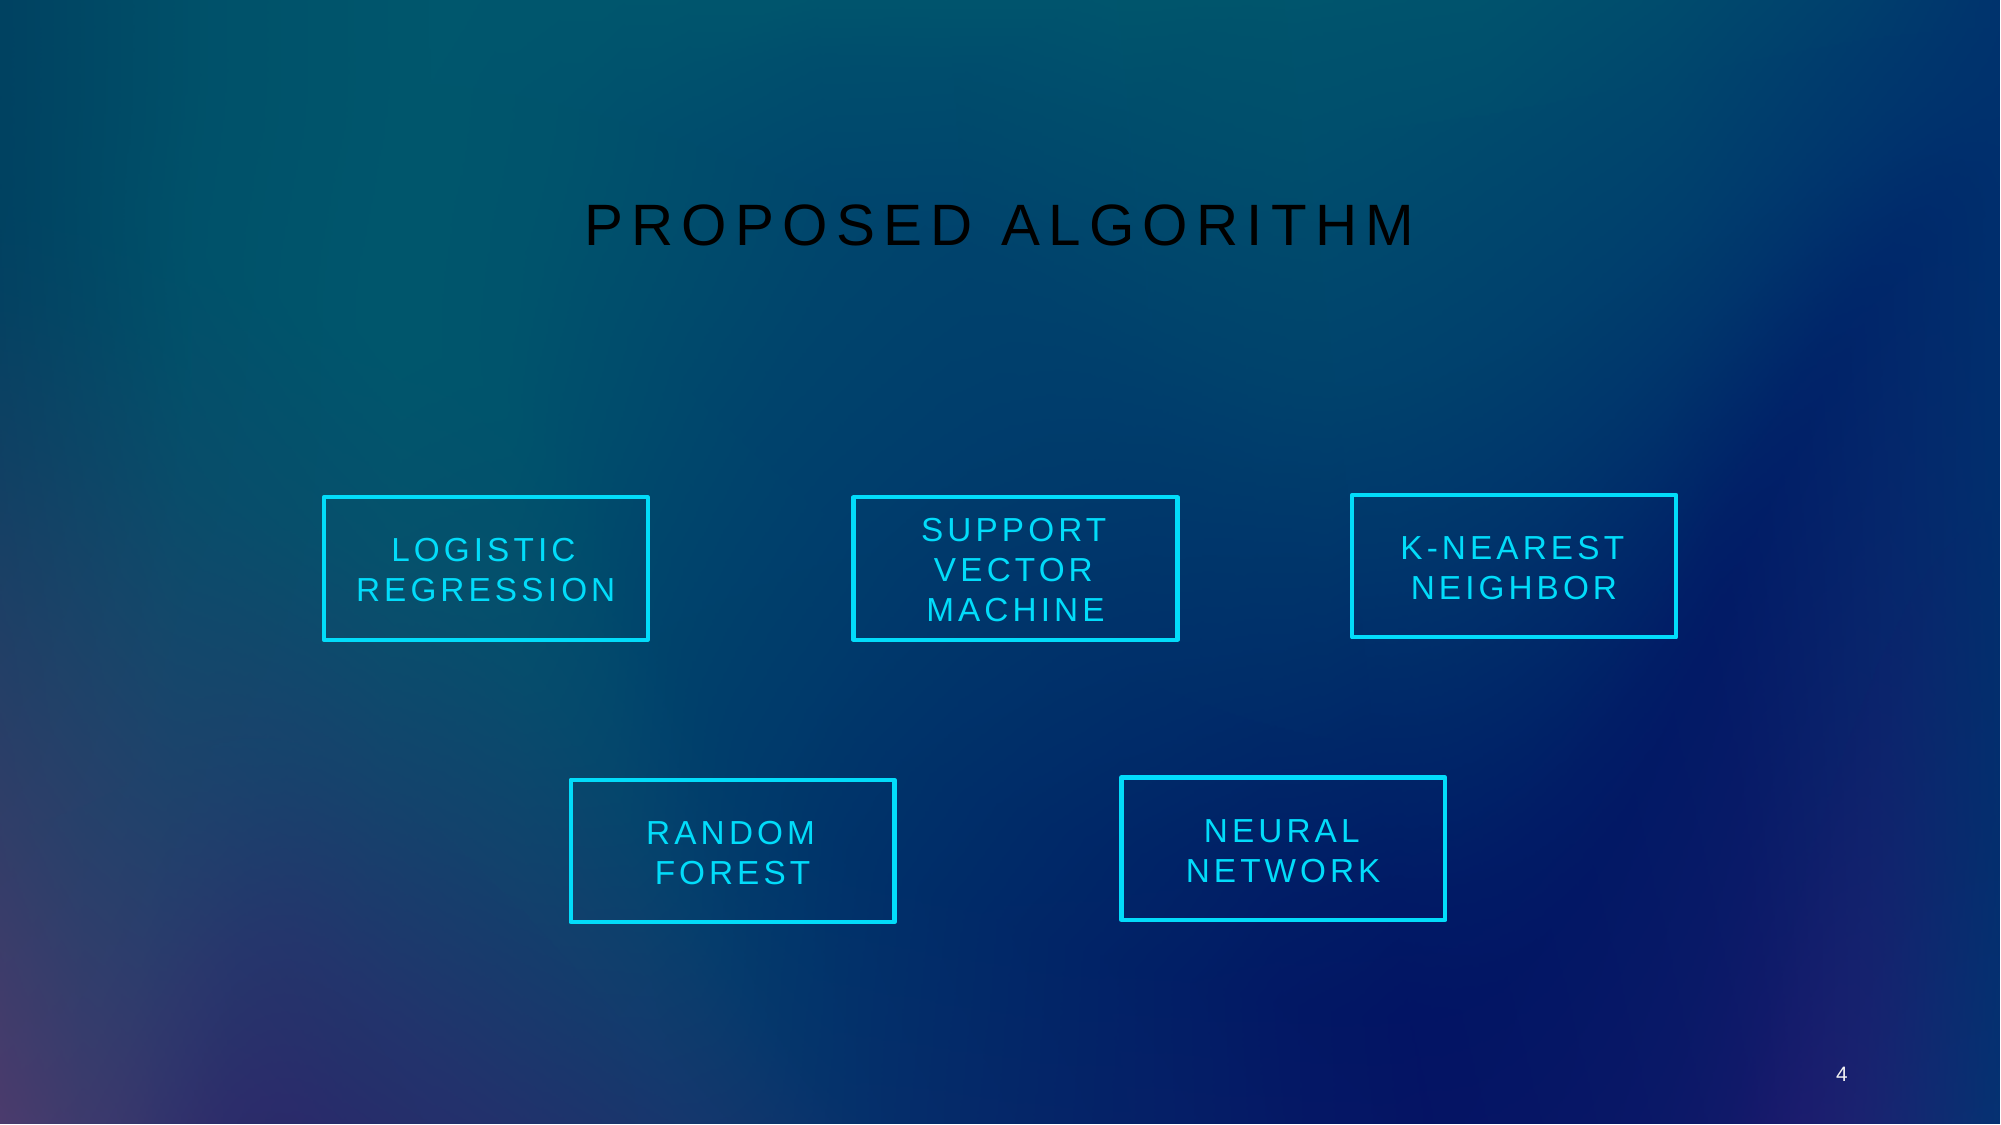

# Proposed algorithm
K-NEAREST NEIGHBOR
LOGISTIC REGRESSION
SUPPORT VECTOR MACHINE
NEURAL NETWORK
RANDOM FOREST
4